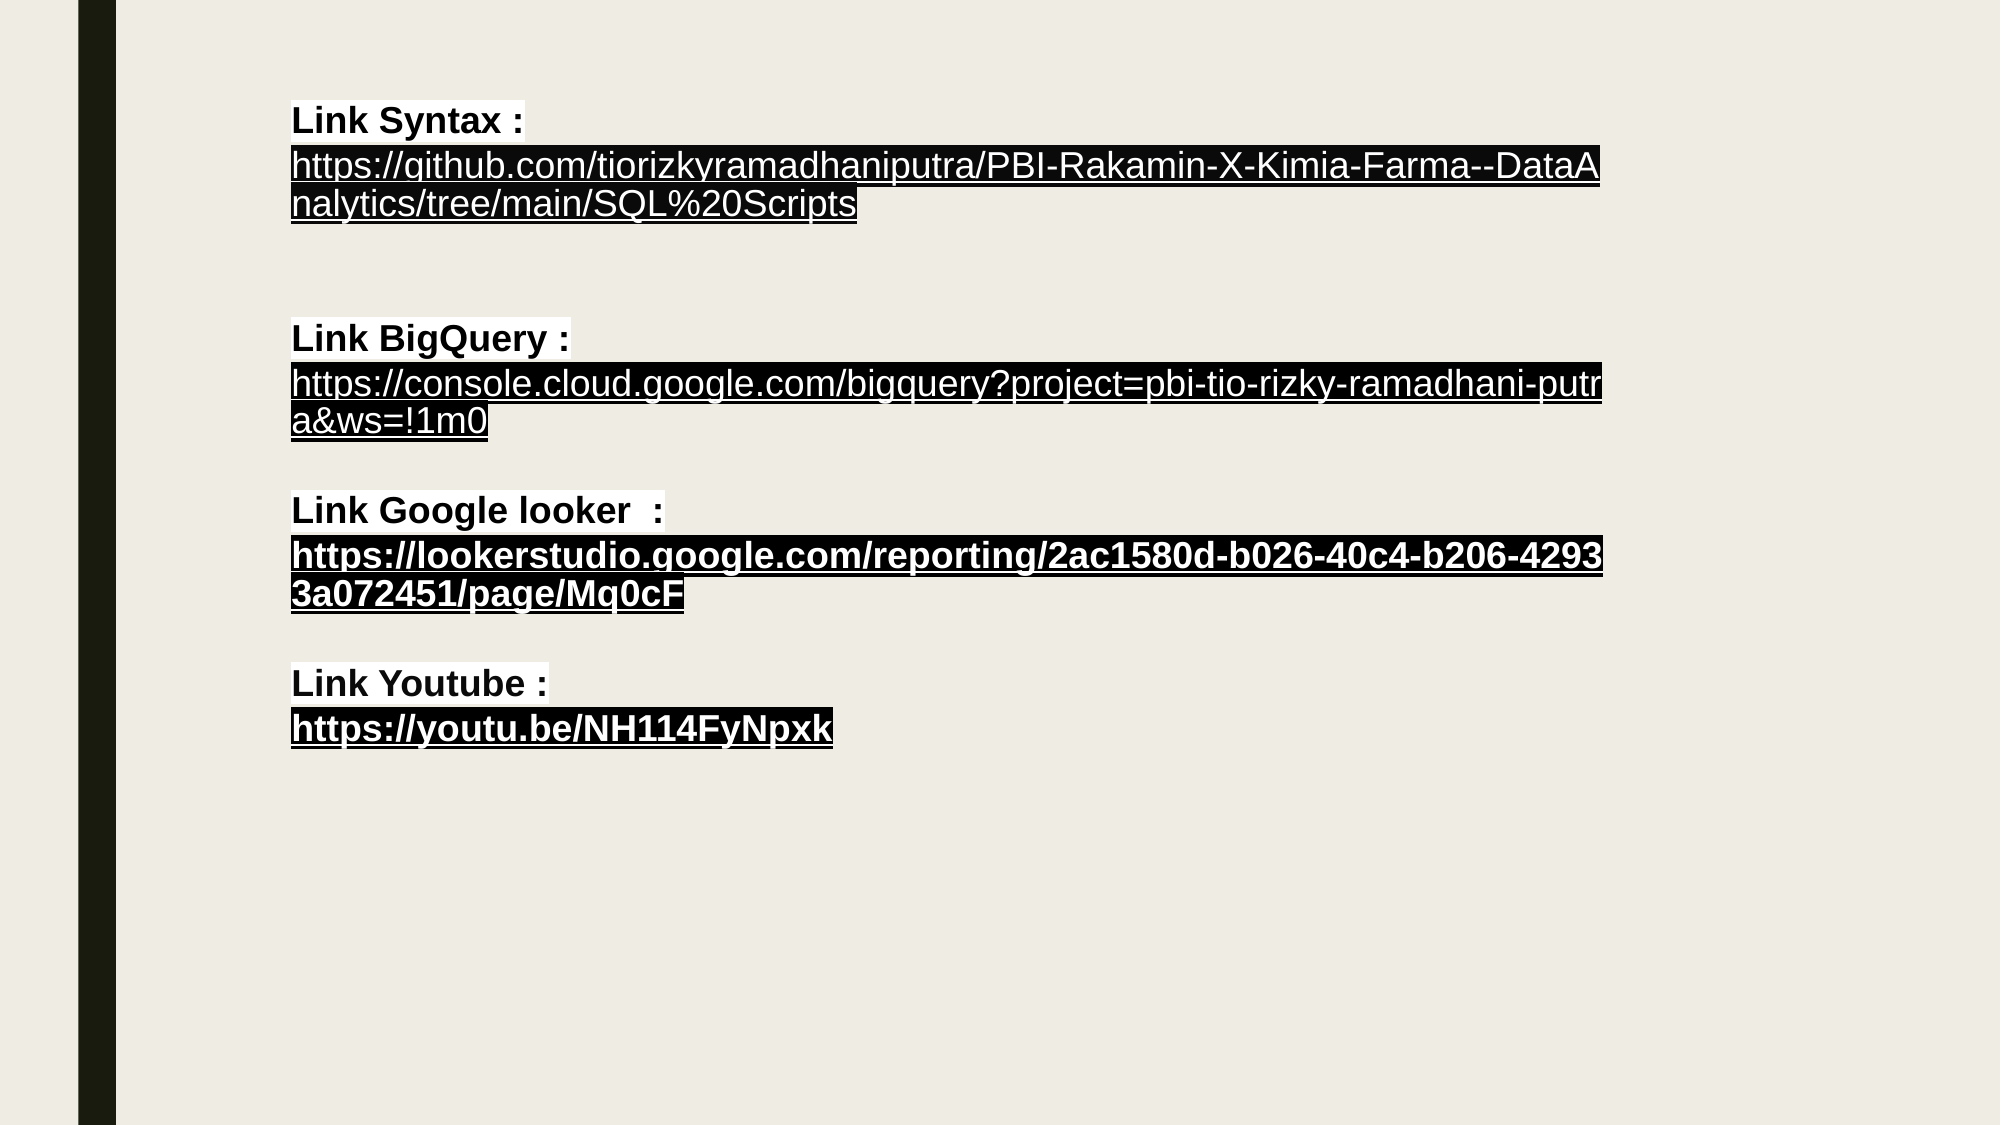

Link Syntax :
https://github.com/tiorizkyramadhaniputra/PBI-Rakamin-X-Kimia-Farma--DataAnalytics/tree/main/SQL%20Scripts
Link BigQuery :
https://console.cloud.google.com/bigquery?project=pbi-tio-rizky-ramadhani-putra&ws=!1m0

Link Google looker  :
https://lookerstudio.google.com/reporting/2ac1580d-b026-40c4-b206-42933a072451/page/Mq0cF

Link Youtube :
https://youtu.be/NH114FyNpxk